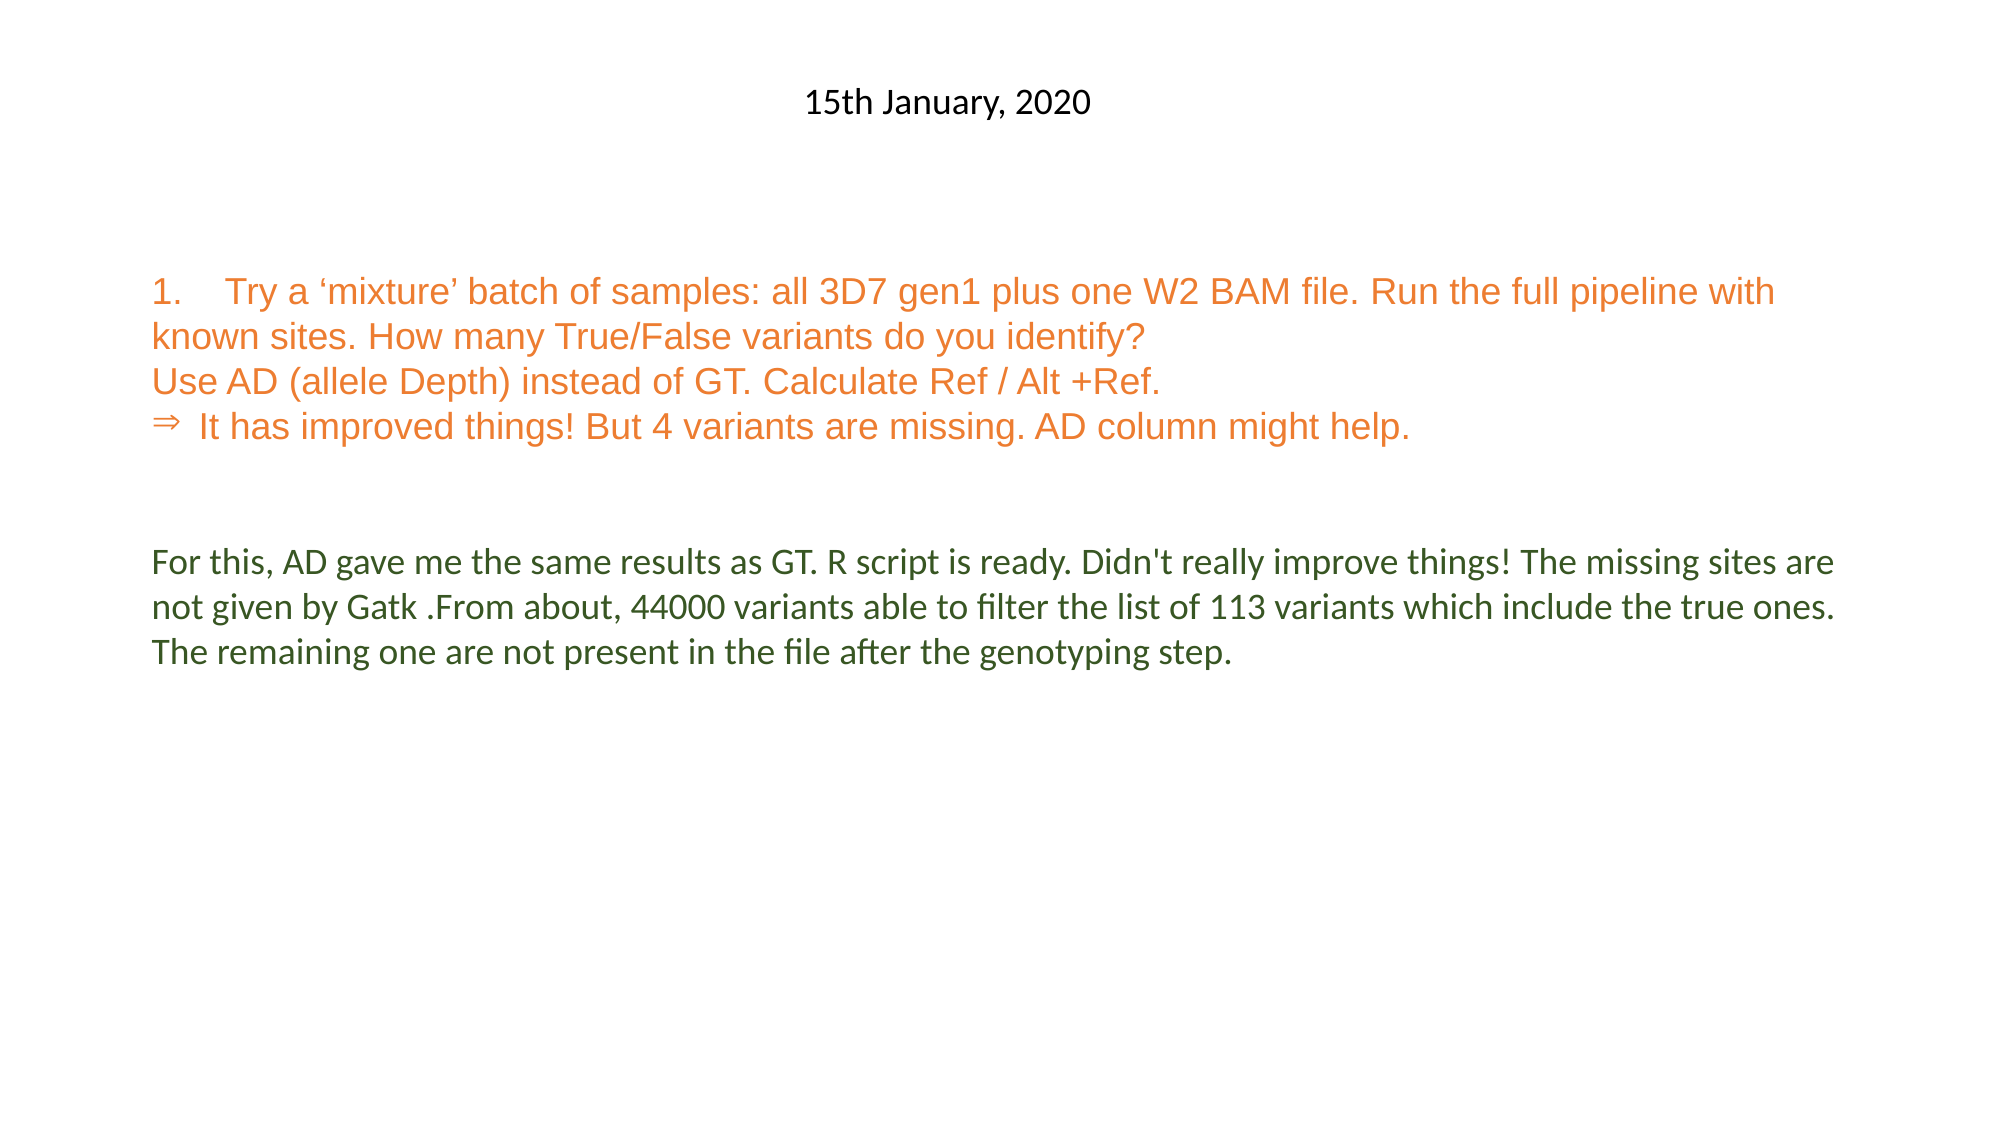

15th January, 2020
1.    Try a ‘mixture’ batch of samples: all 3D7 gen1 plus one W2 BAM file. Run the full pipeline with known sites. How many True/False variants do you identify?
Use AD (allele Depth) instead of GT. Calculate Ref / Alt +Ref.
It has improved things! But 4 variants are missing. AD column might help.

For this, AD gave me the same results as GT. R script is ready. Didn't really improve things! The missing sites are not given by Gatk .From about, 44000 variants able to filter the list of 113 variants which include the true ones. The remaining one are not present in the file after the genotyping step.